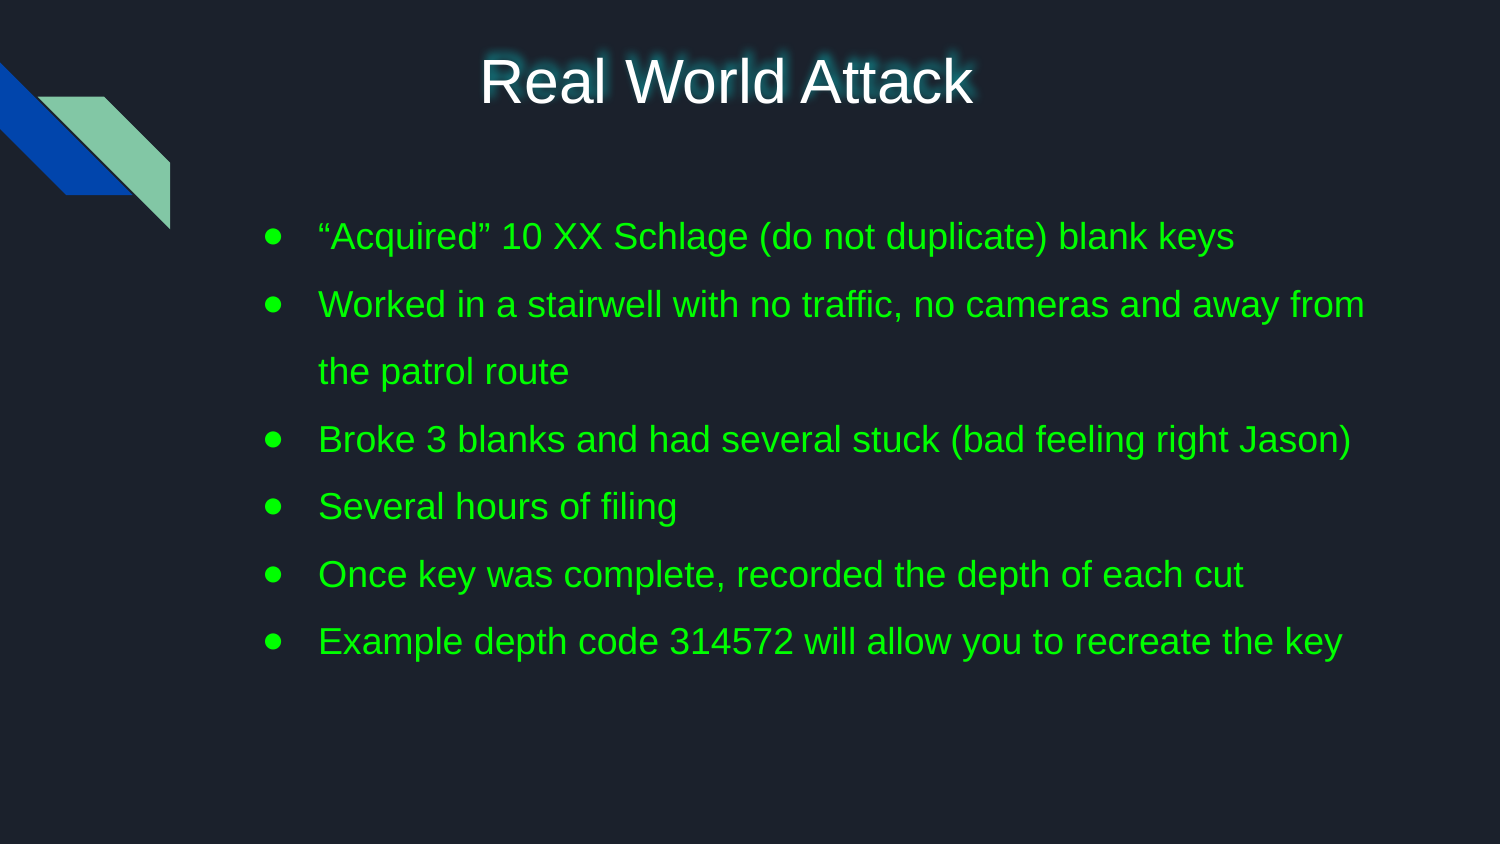

# Real World Attack
“Acquired” 10 XX Schlage (do not duplicate) blank keys
Worked in a stairwell with no traffic, no cameras and away from the patrol route
Broke 3 blanks and had several stuck (bad feeling right Jason)
Several hours of filing
Once key was complete, recorded the depth of each cut
Example depth code 314572 will allow you to recreate the key